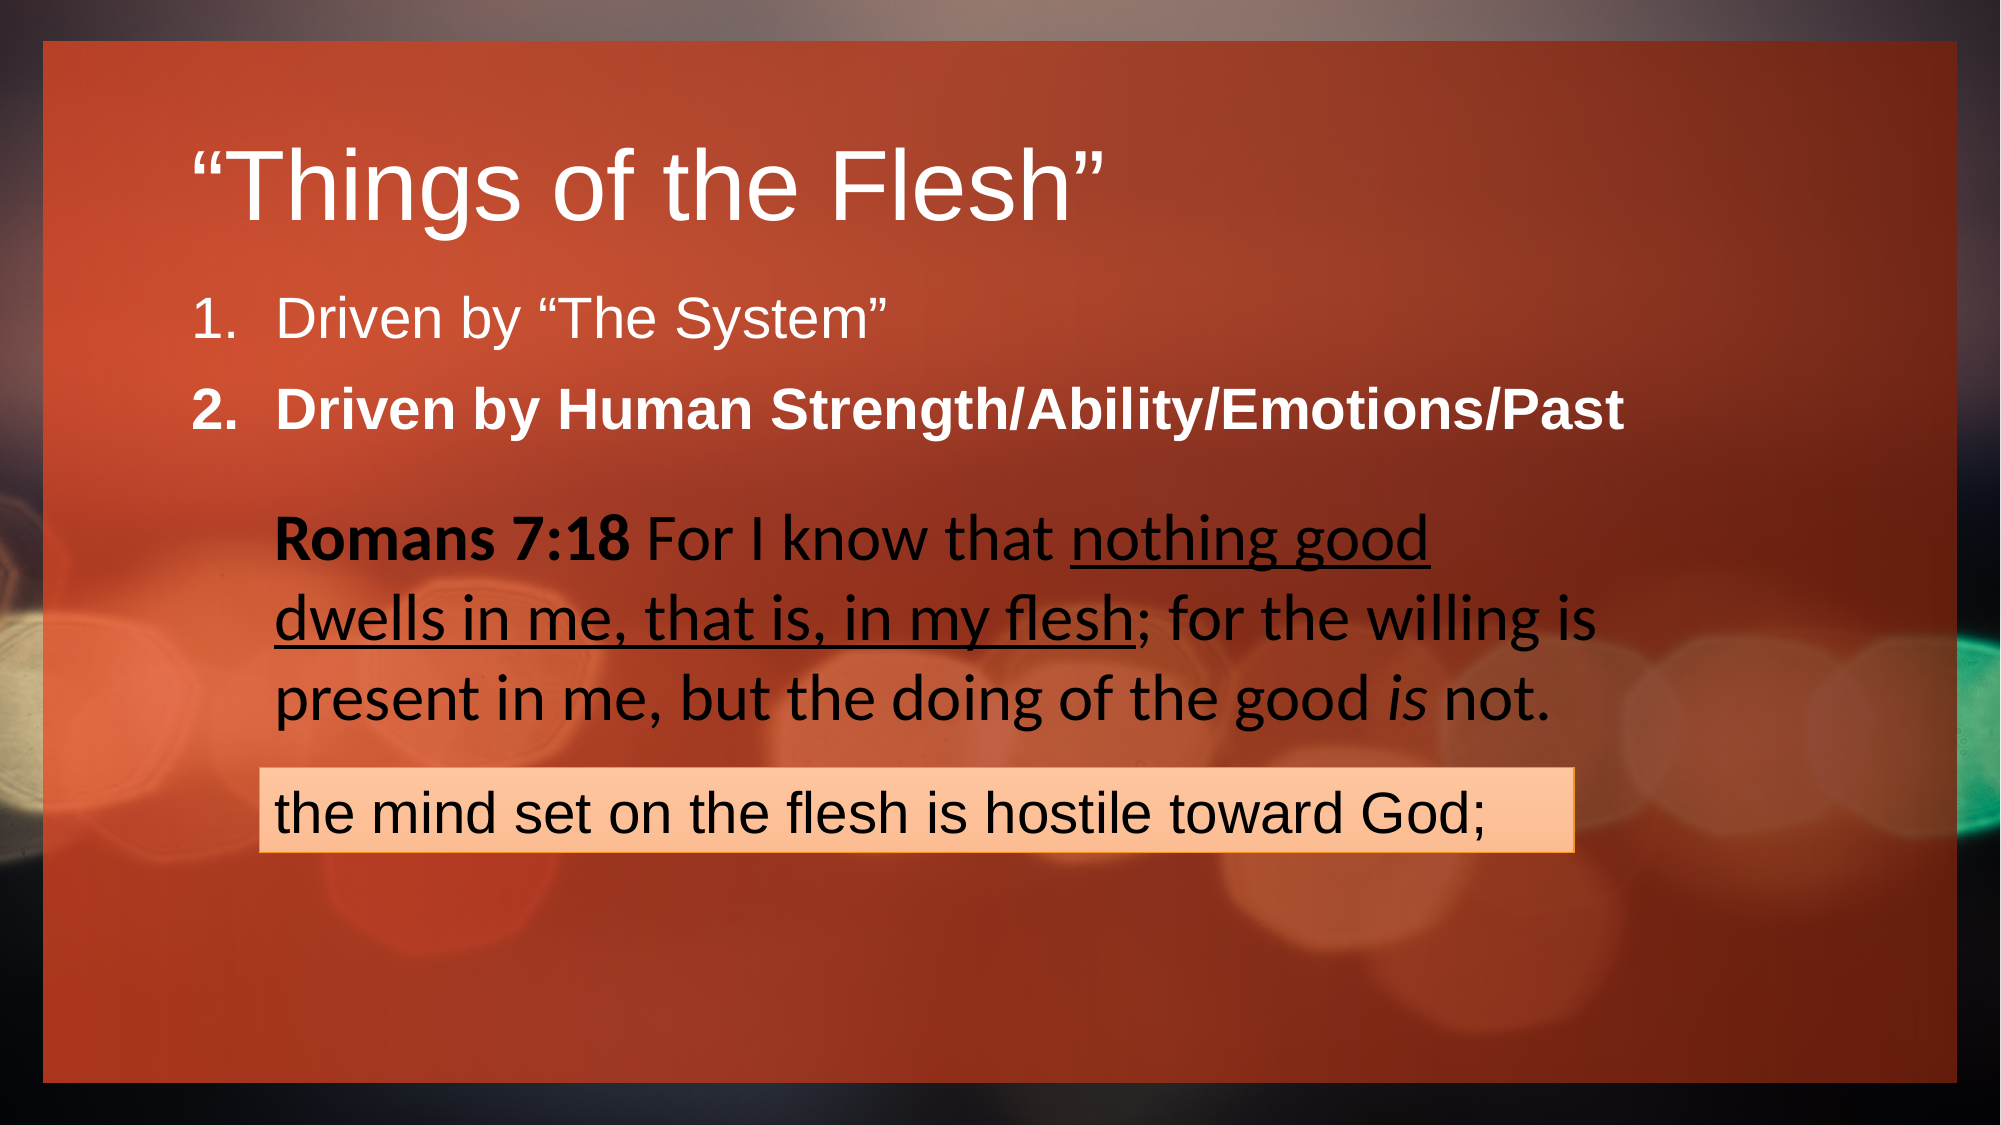

# “Things of the Flesh”
Driven by “The System”
Driven by Human Strength/Ability/Emotions/Past
Romans 7:18 For I know that nothing good dwells in me, that is, in my flesh; for the willing is present in me, but the doing of the good is not.
the mind set on the flesh is hostile toward God;